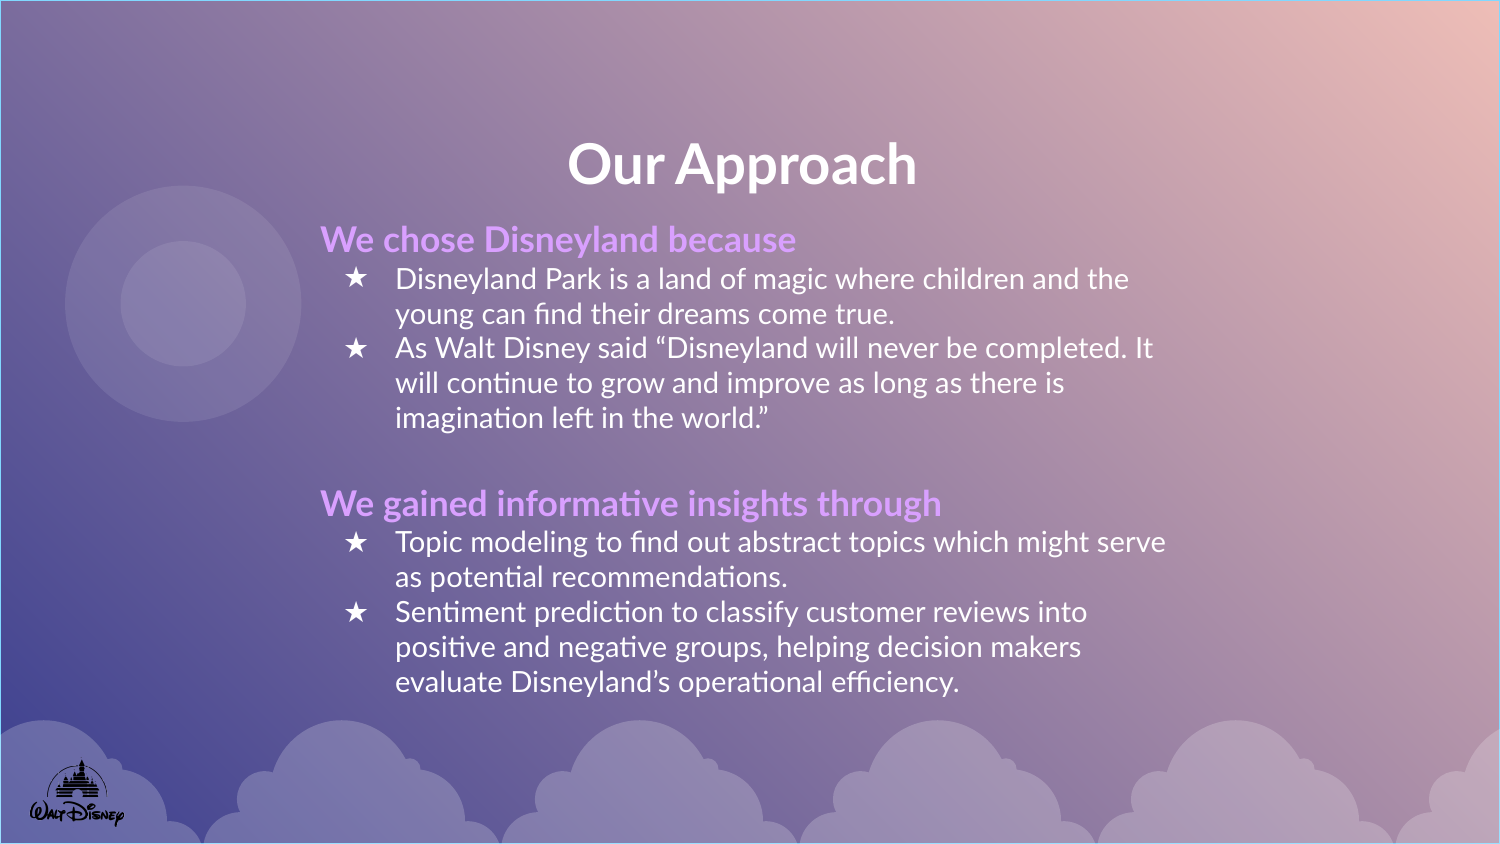

Our Approach
We chose Disneyland because
Disneyland Park is a land of magic where children and the young can find their dreams come true.
As Walt Disney said “Disneyland will never be completed. It will continue to grow and improve as long as there is imagination left in the world.”
We gained informative insights through
Topic modeling to find out abstract topics which might serve as potential recommendations.
Sentiment prediction to classify customer reviews into positive and negative groups, helping decision makers evaluate Disneyland’s operational efficiency.